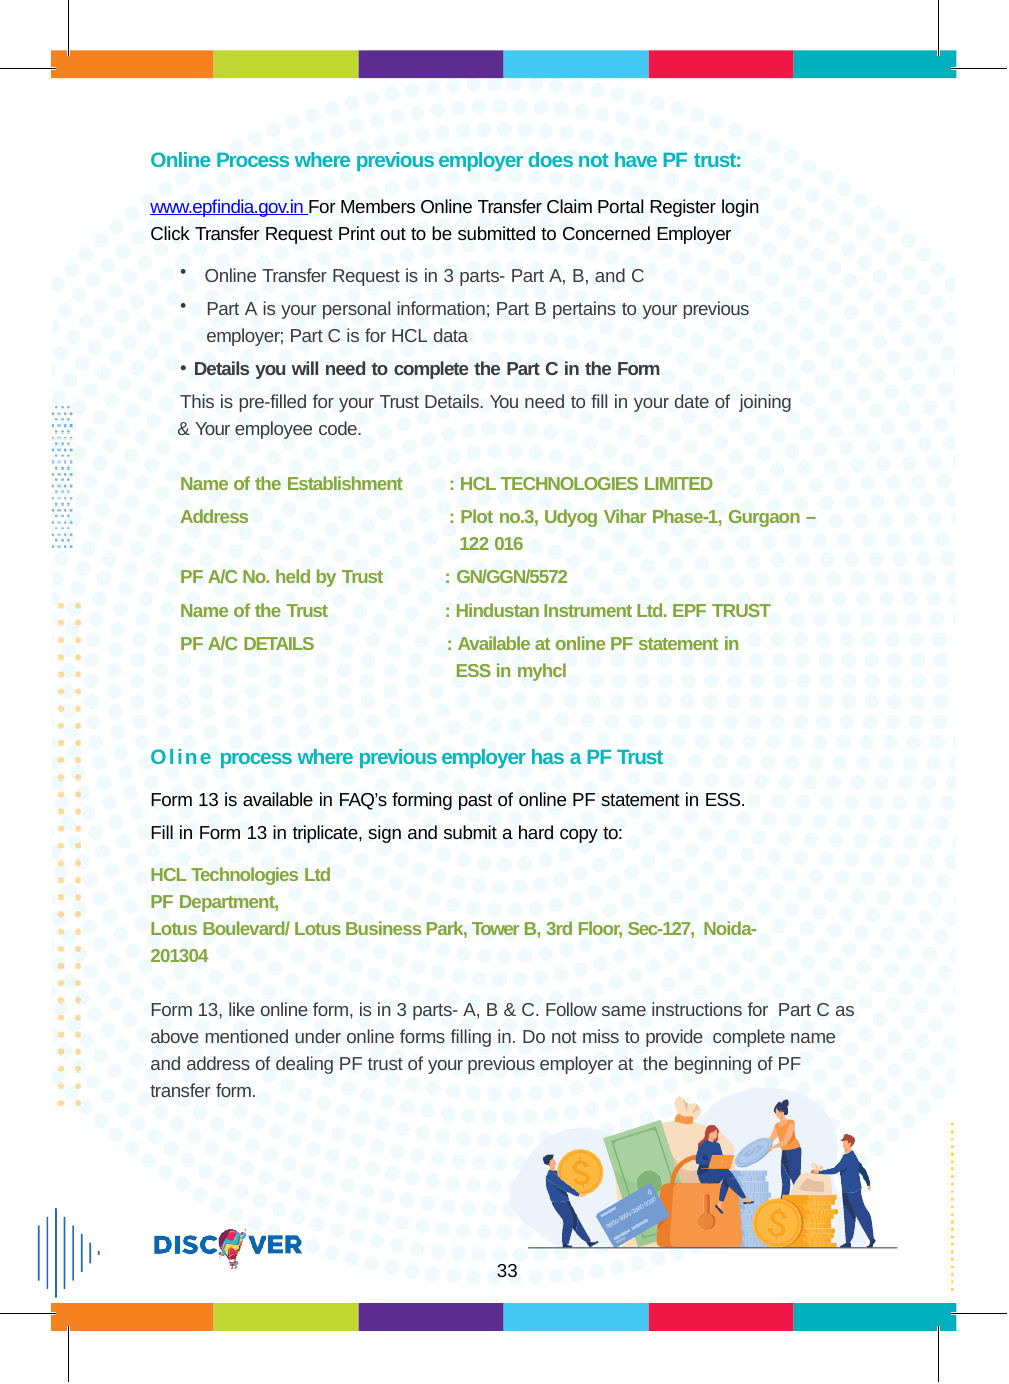

Online Process where previous employer does not have PF trust:
www.epﬁndia.gov.in For Members Online Transfer Claim Portal Register login
Click Transfer Request Print out to be submitted to Concerned Employer

Online Transfer Request is in 3 parts- Part A, B, and C
Part A is your personal information; Part B pertains to your previous  employer; Part C is for HCL data
Details you will need to complete the Part C in the Form
This is pre-filled for your Trust Details. You need to fill in your date of  joining & Your employee code.
Name of the Establishment  Address
: HCL TECHNOLOGIES LIMITED
: Plot no.3, Udyog Vihar Phase-1, Gurgaon –  122 016
: GN/GGN/5572
: Hindustan Instrument Ltd. EPF TRUST
: Available at online PF statement in  ESS in myhcl
PF A/C No. held by Trust  Name of the Trust
PF A/C DETAILS
Oline process where previous employer has a PF Trust
Form 13 is available in FAQ’s forming past of online PF statement in ESS.
Fill in Form 13 in triplicate, sign and submit a hard copy to:
HCL Technologies Ltd  PF Department,
Lotus Boulevard/ Lotus Business Park, Tower B, 3rd Floor, Sec-127,  Noida-201304

Form 13, like online form, is in 3 parts- A, B & C. Follow same instructions for  Part C as above mentioned under online forms filling in. Do not miss to provide  complete name and address of dealing PF trust of your previous employer at  the beginning of PF transfer form.
33